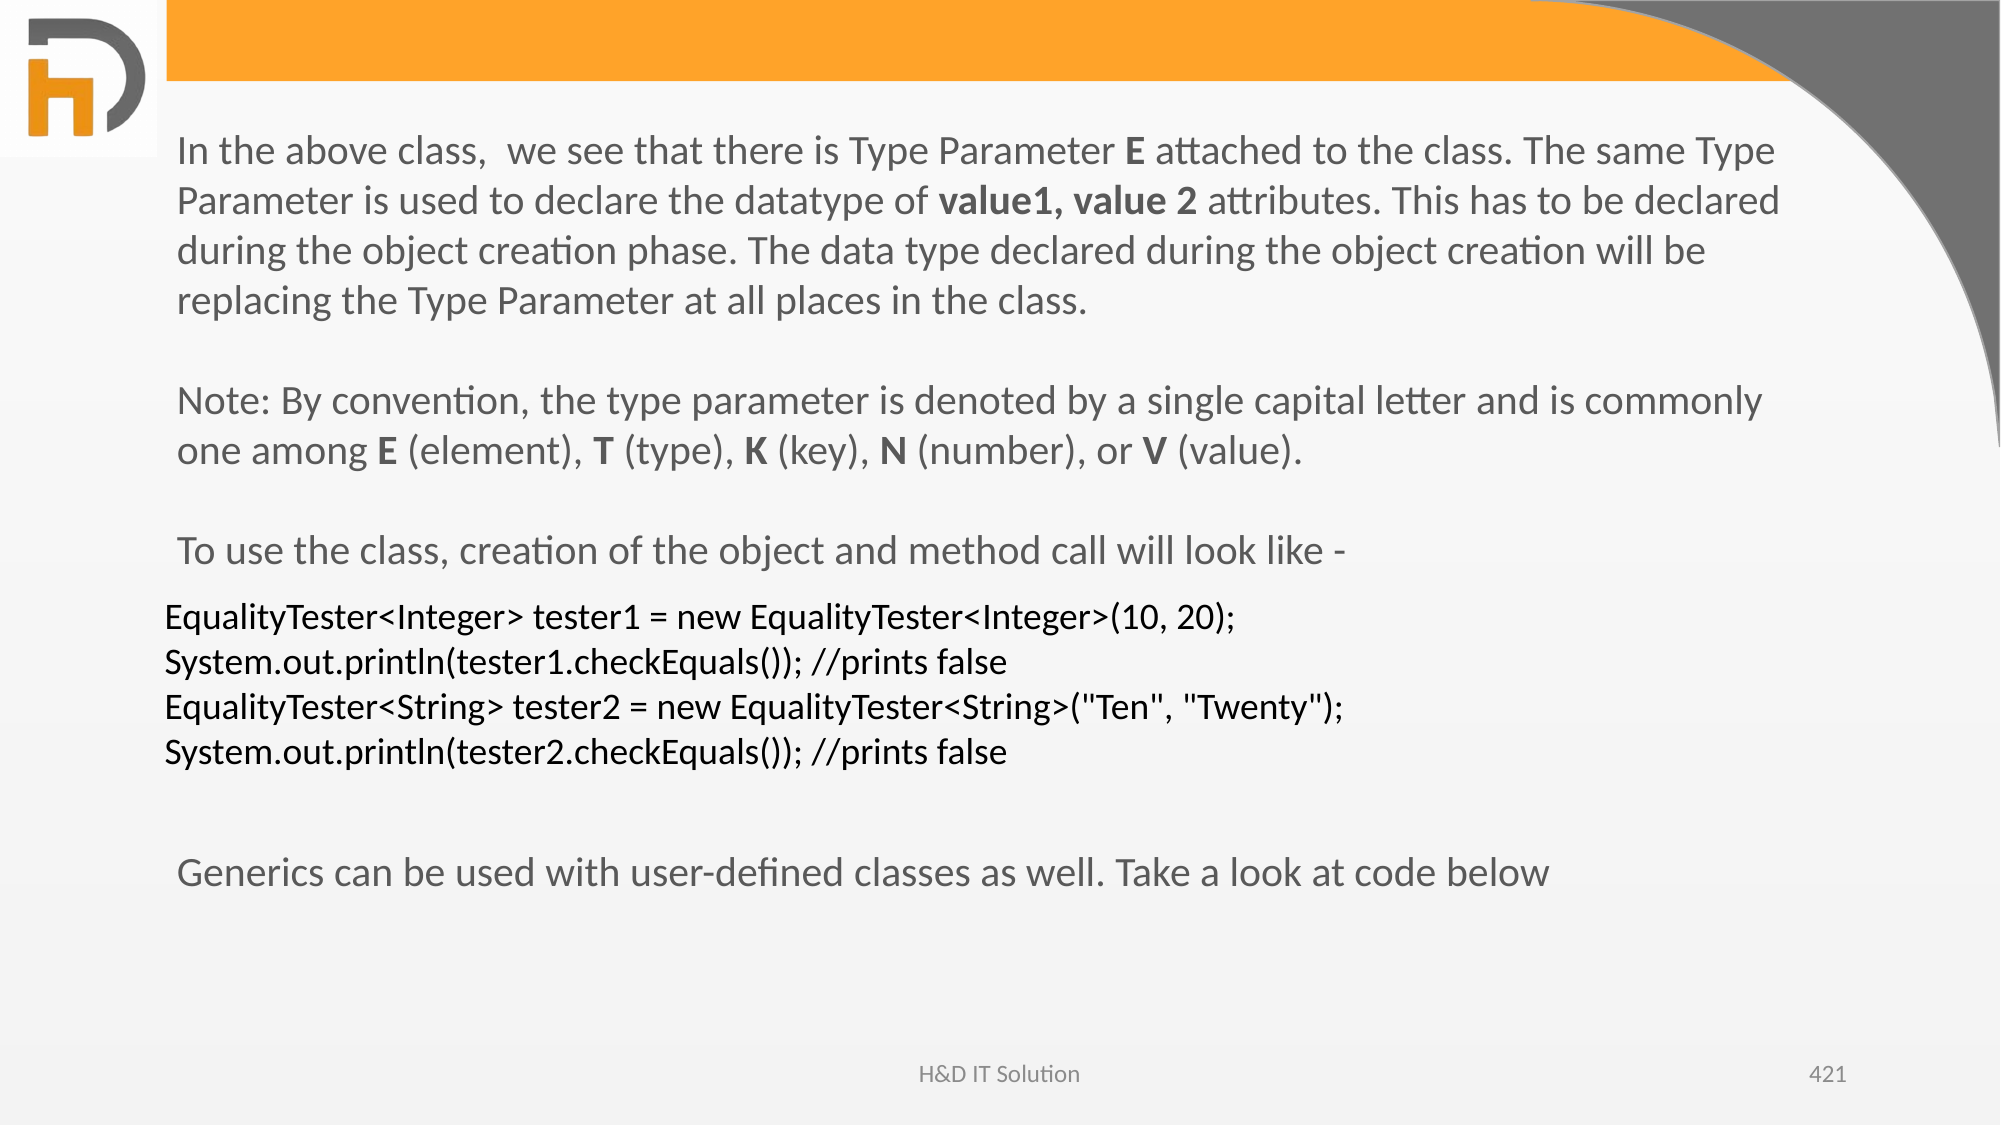

In the above class,  we see that there is Type Parameter E attached to the class. The same Type Parameter is used to declare the datatype of value1, value 2 attributes. This has to be declared during the object creation phase. The data type declared during the object creation will be replacing the Type Parameter at all places in the class.

Note: By convention, the type parameter is denoted by a single capital letter and is commonly one among E (element), T (type), K (key), N (number), or V (value).

To use the class, creation of the object and method call will look like -
EqualityTester<Integer> tester1 = new EqualityTester<Integer>(10, 20);
System.out.println(tester1.checkEquals()); //prints false
EqualityTester<String> tester2 = new EqualityTester<String>("Ten", "Twenty");
System.out.println(tester2.checkEquals()); //prints false
Generics can be used with user-defined classes as well. Take a look at code below
H&D IT Solution
421